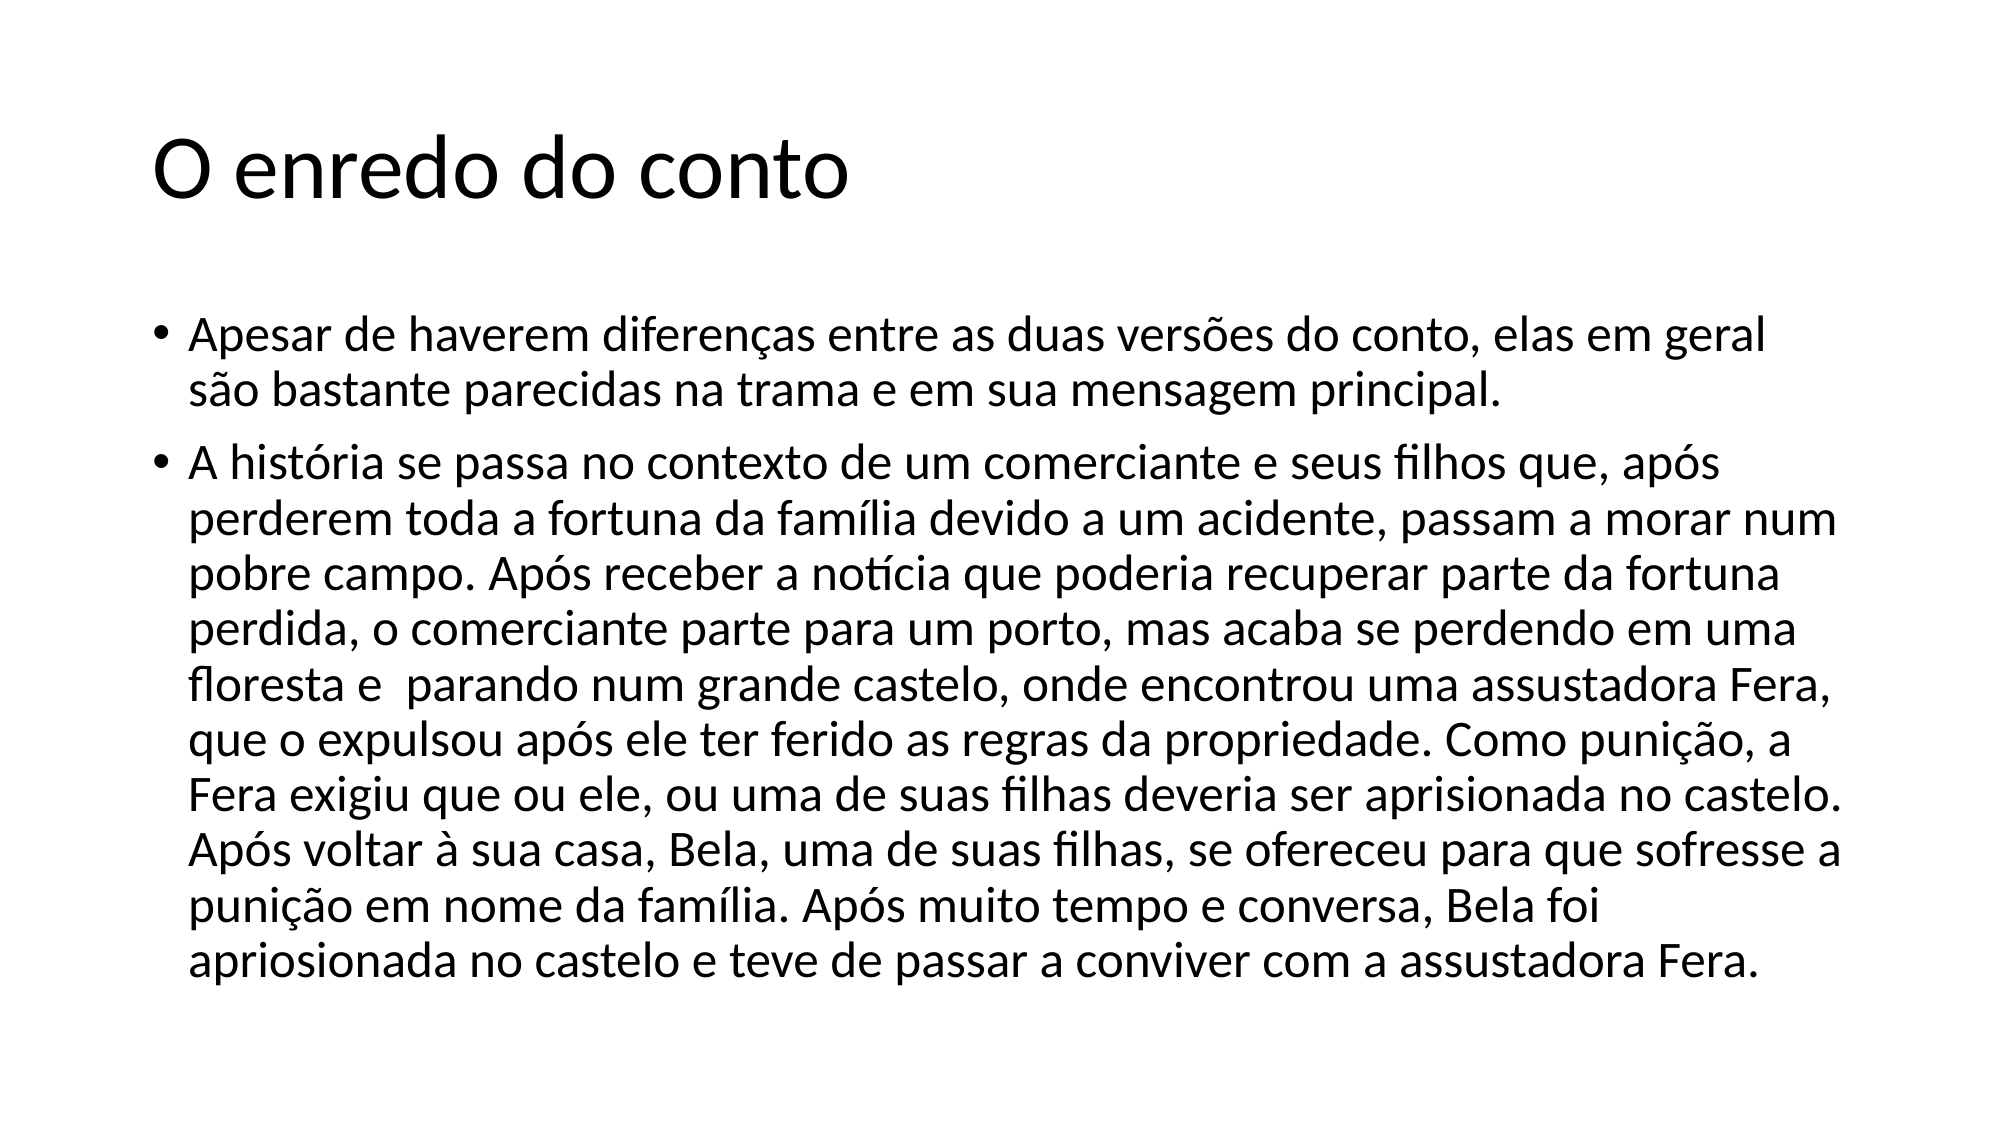

# O enredo do conto
Apesar de haverem diferenças entre as duas versões do conto, elas em geral são bastante parecidas na trama e em sua mensagem principal.
A história se passa no contexto de um comerciante e seus filhos que, após perderem toda a fortuna da família devido a um acidente, passam a morar num pobre campo. Após receber a notícia que poderia recuperar parte da fortuna perdida, o comerciante parte para um porto, mas acaba se perdendo em uma floresta e  parando num grande castelo, onde encontrou uma assustadora Fera, que o expulsou após ele ter ferido as regras da propriedade. Como punição, a Fera exigiu que ou ele, ou uma de suas filhas deveria ser aprisionada no castelo. Após voltar à sua casa, Bela, uma de suas filhas, se ofereceu para que sofresse a punição em nome da família. Após muito tempo e conversa, Bela foi apriosionada no castelo e teve de passar a conviver com a assustadora Fera.